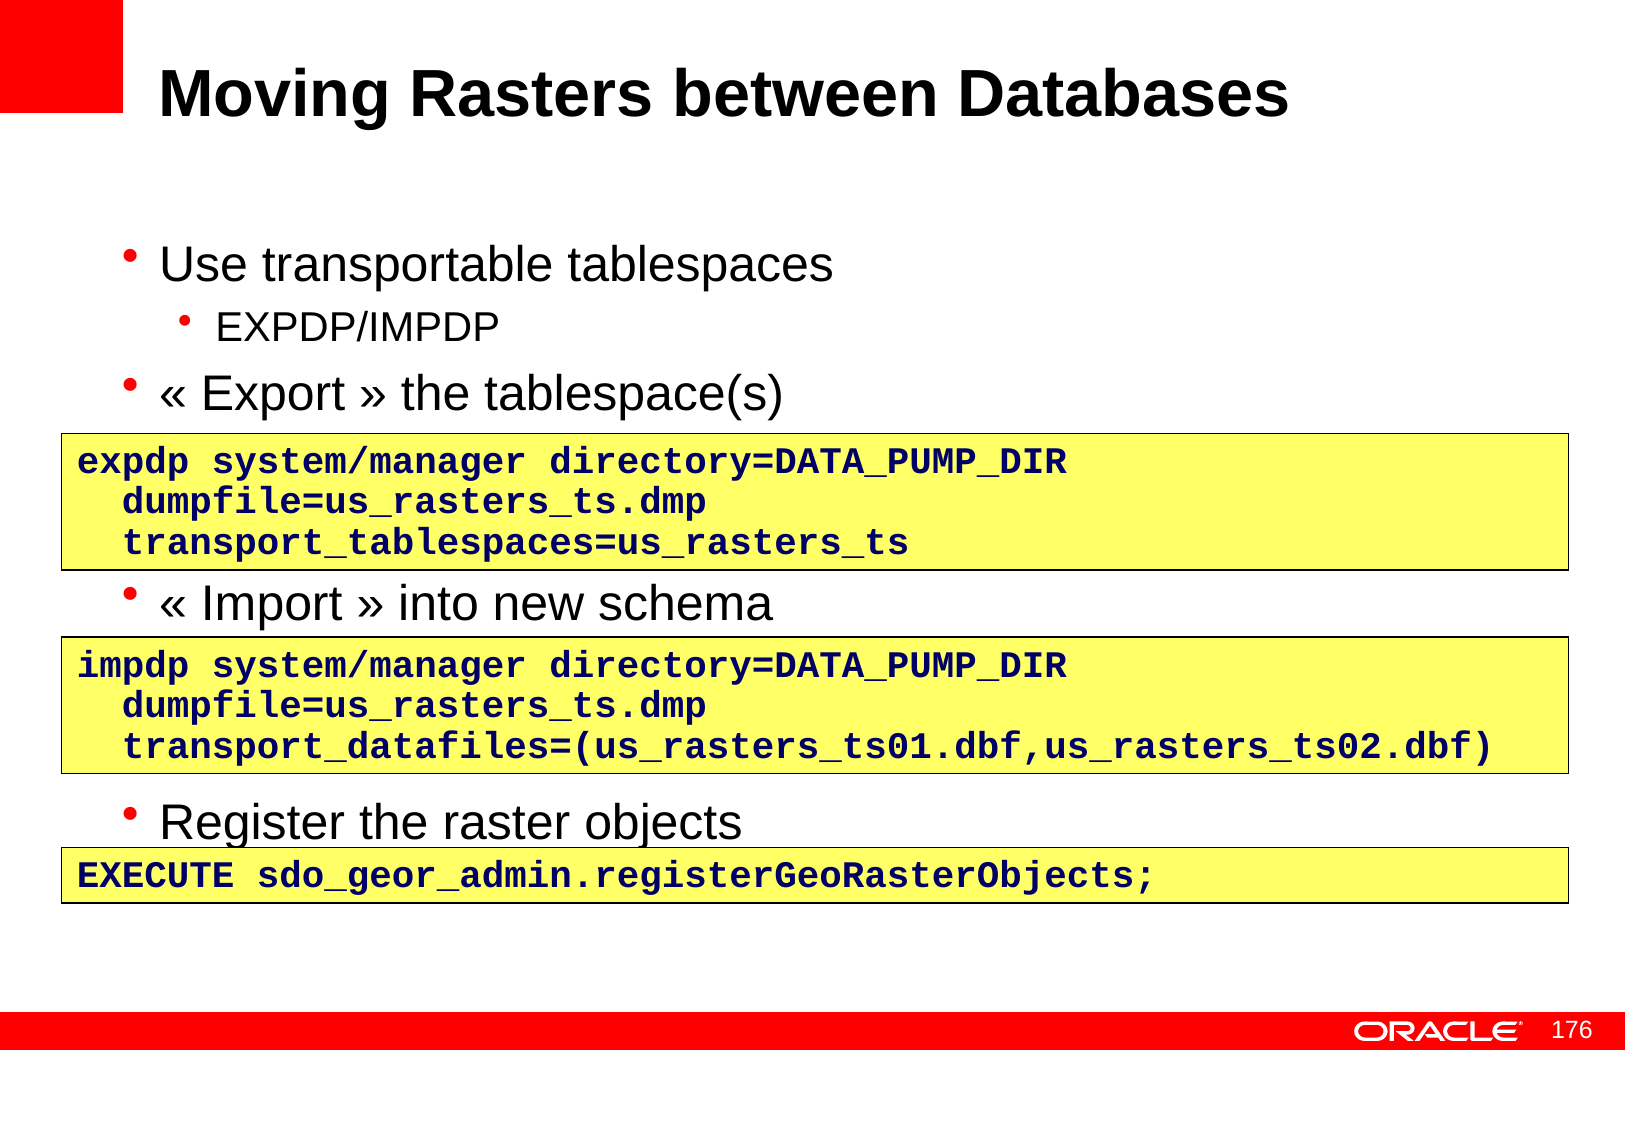

# Moving Rasters between Databases
Use transportable tablespaces
EXPDP/IMPDP
« Export » the tablespace(s)

« Import » into new schema

Register the raster objects

expdp system/manager directory=DATA_PUMP_DIR
  dumpfile=us_rasters_ts.dmp
  transport_tablespaces=us_rasters_ts
impdp system/manager directory=DATA_PUMP_DIR
  dumpfile=us_rasters_ts.dmp
  transport_datafiles=(us_rasters_ts01.dbf,us_rasters_ts02.dbf)
EXECUTE sdo_geor_admin.registerGeoRasterObjects;